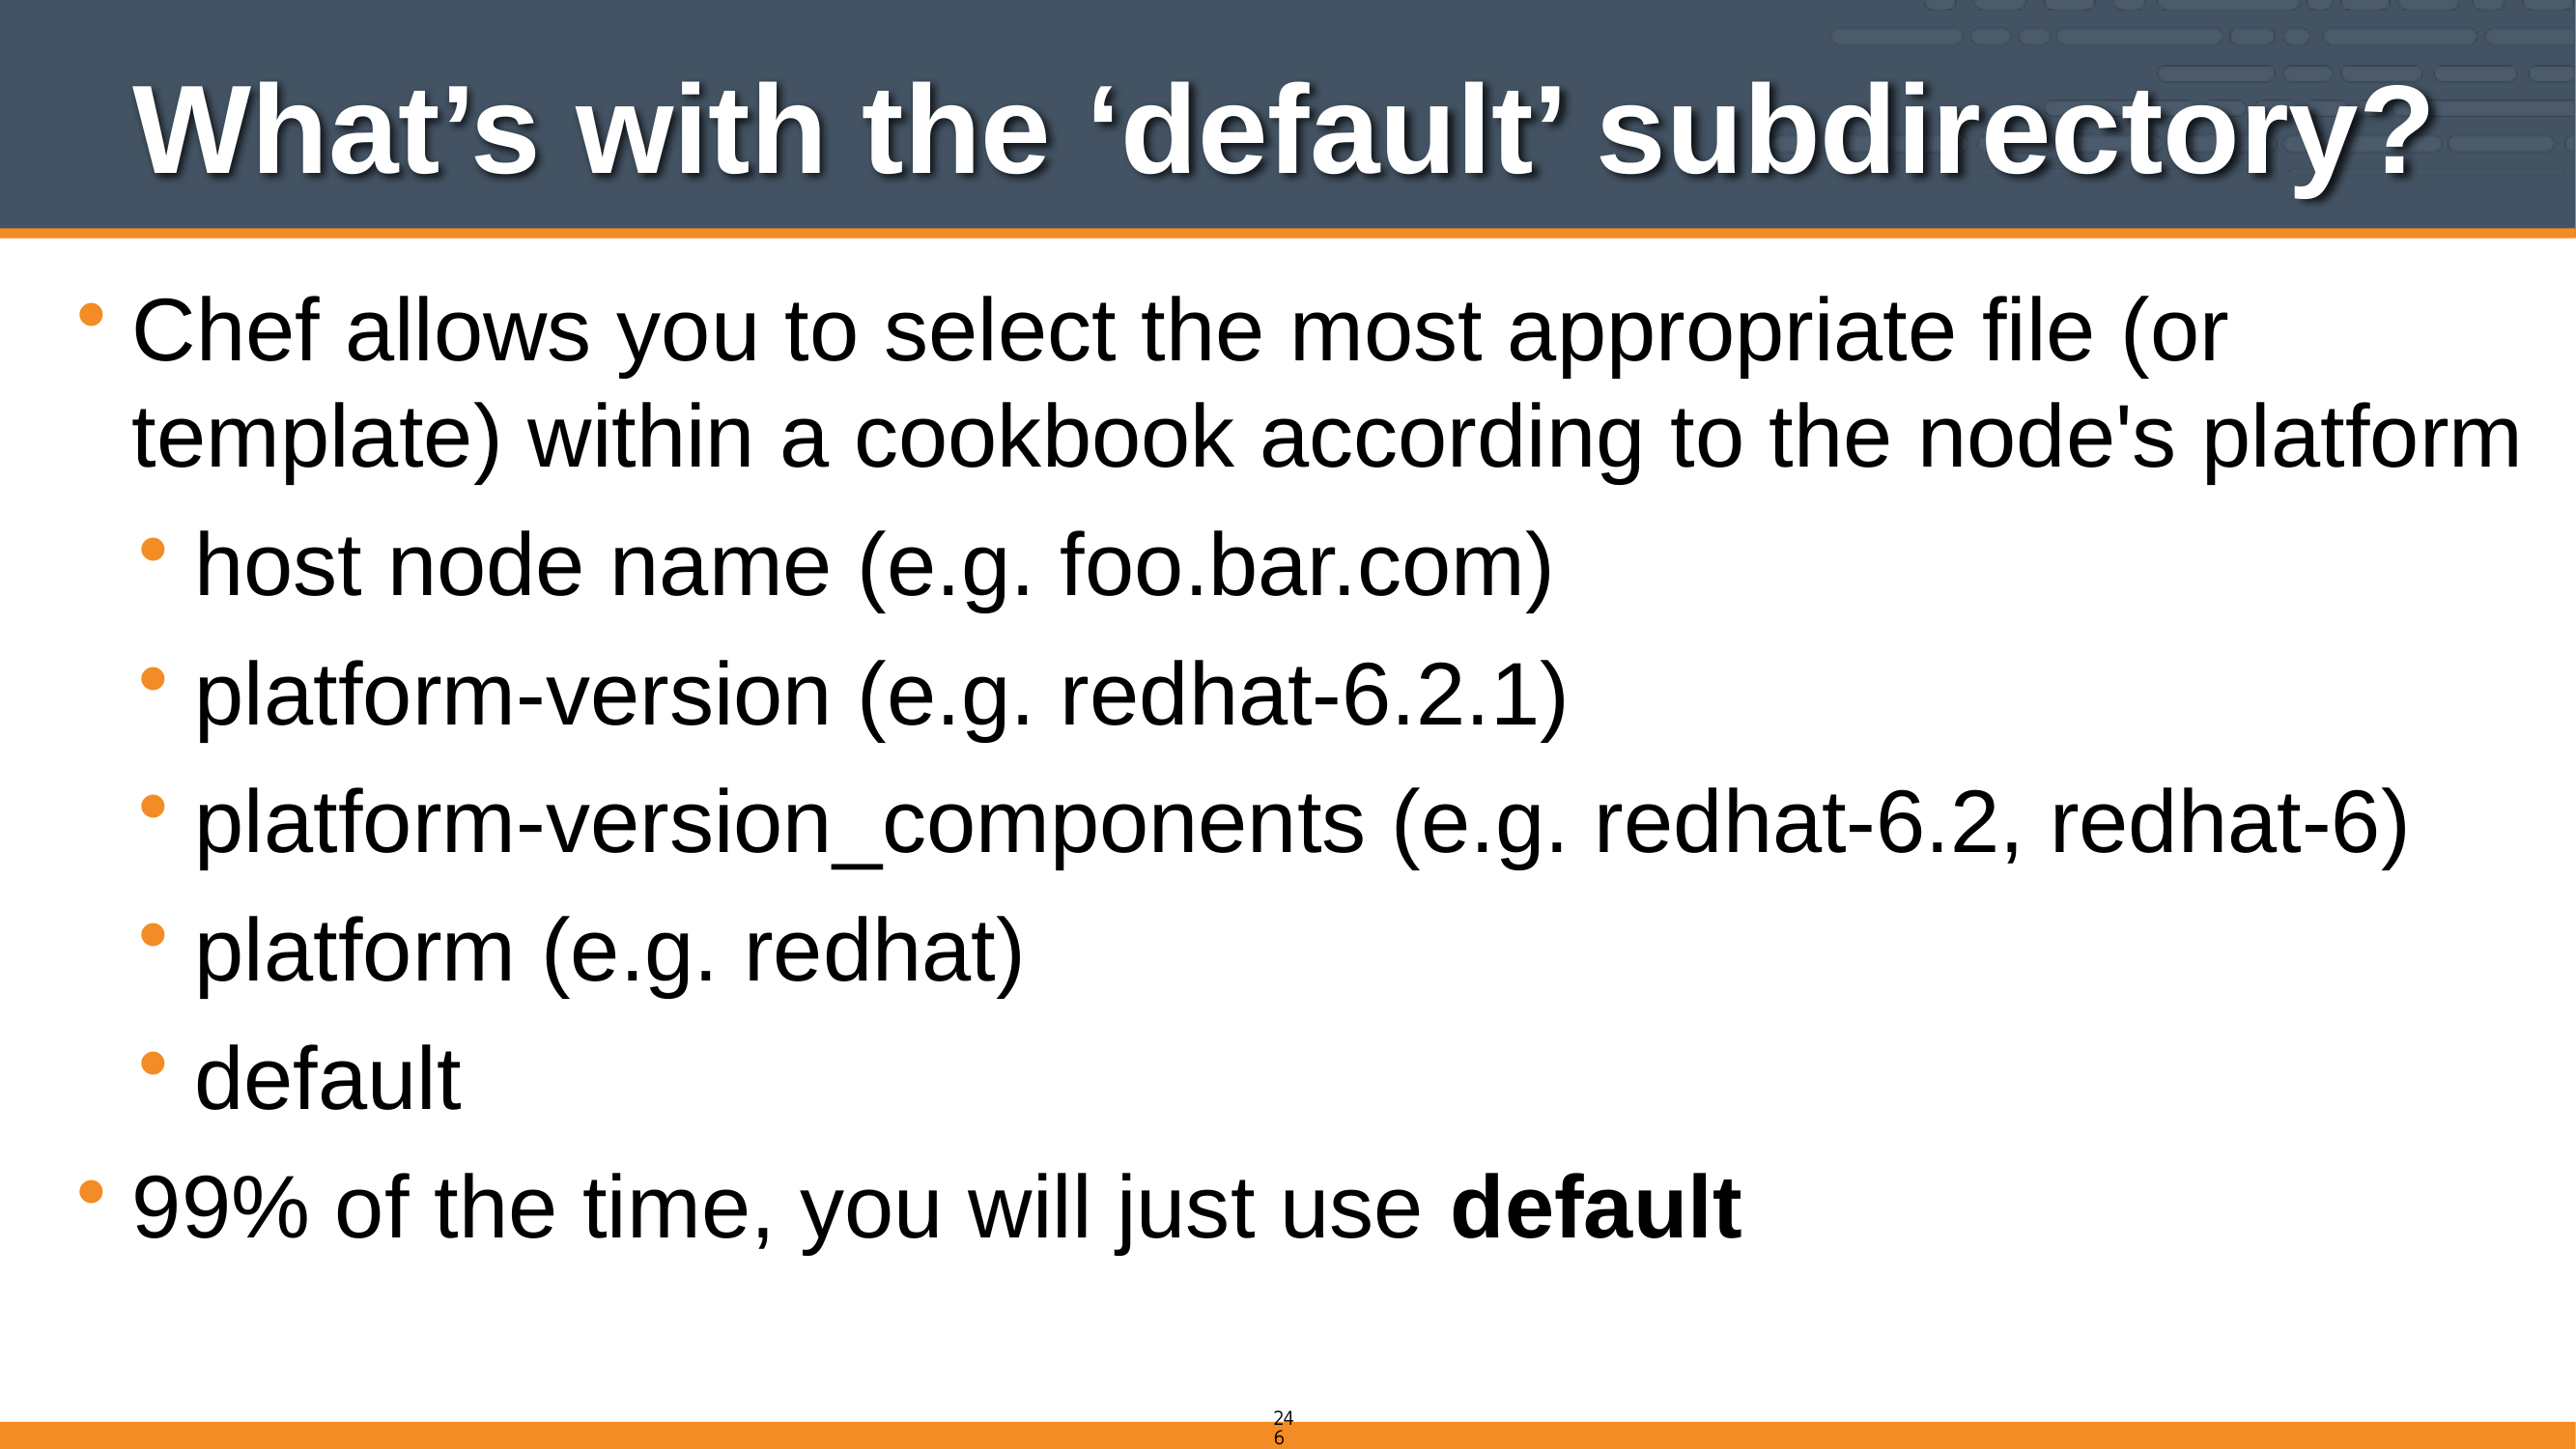

# What’s with the ‘default’ subdirectory?
Chef allows you to select the most appropriate file (or template) within a cookbook according to the node's platform
host node name (e.g. foo.bar.com)
platform-version (e.g. redhat-6.2.1)
platform-version_components (e.g. redhat-6.2, redhat-6)
platform (e.g. redhat)
default
99% of the time, you will just use default
246